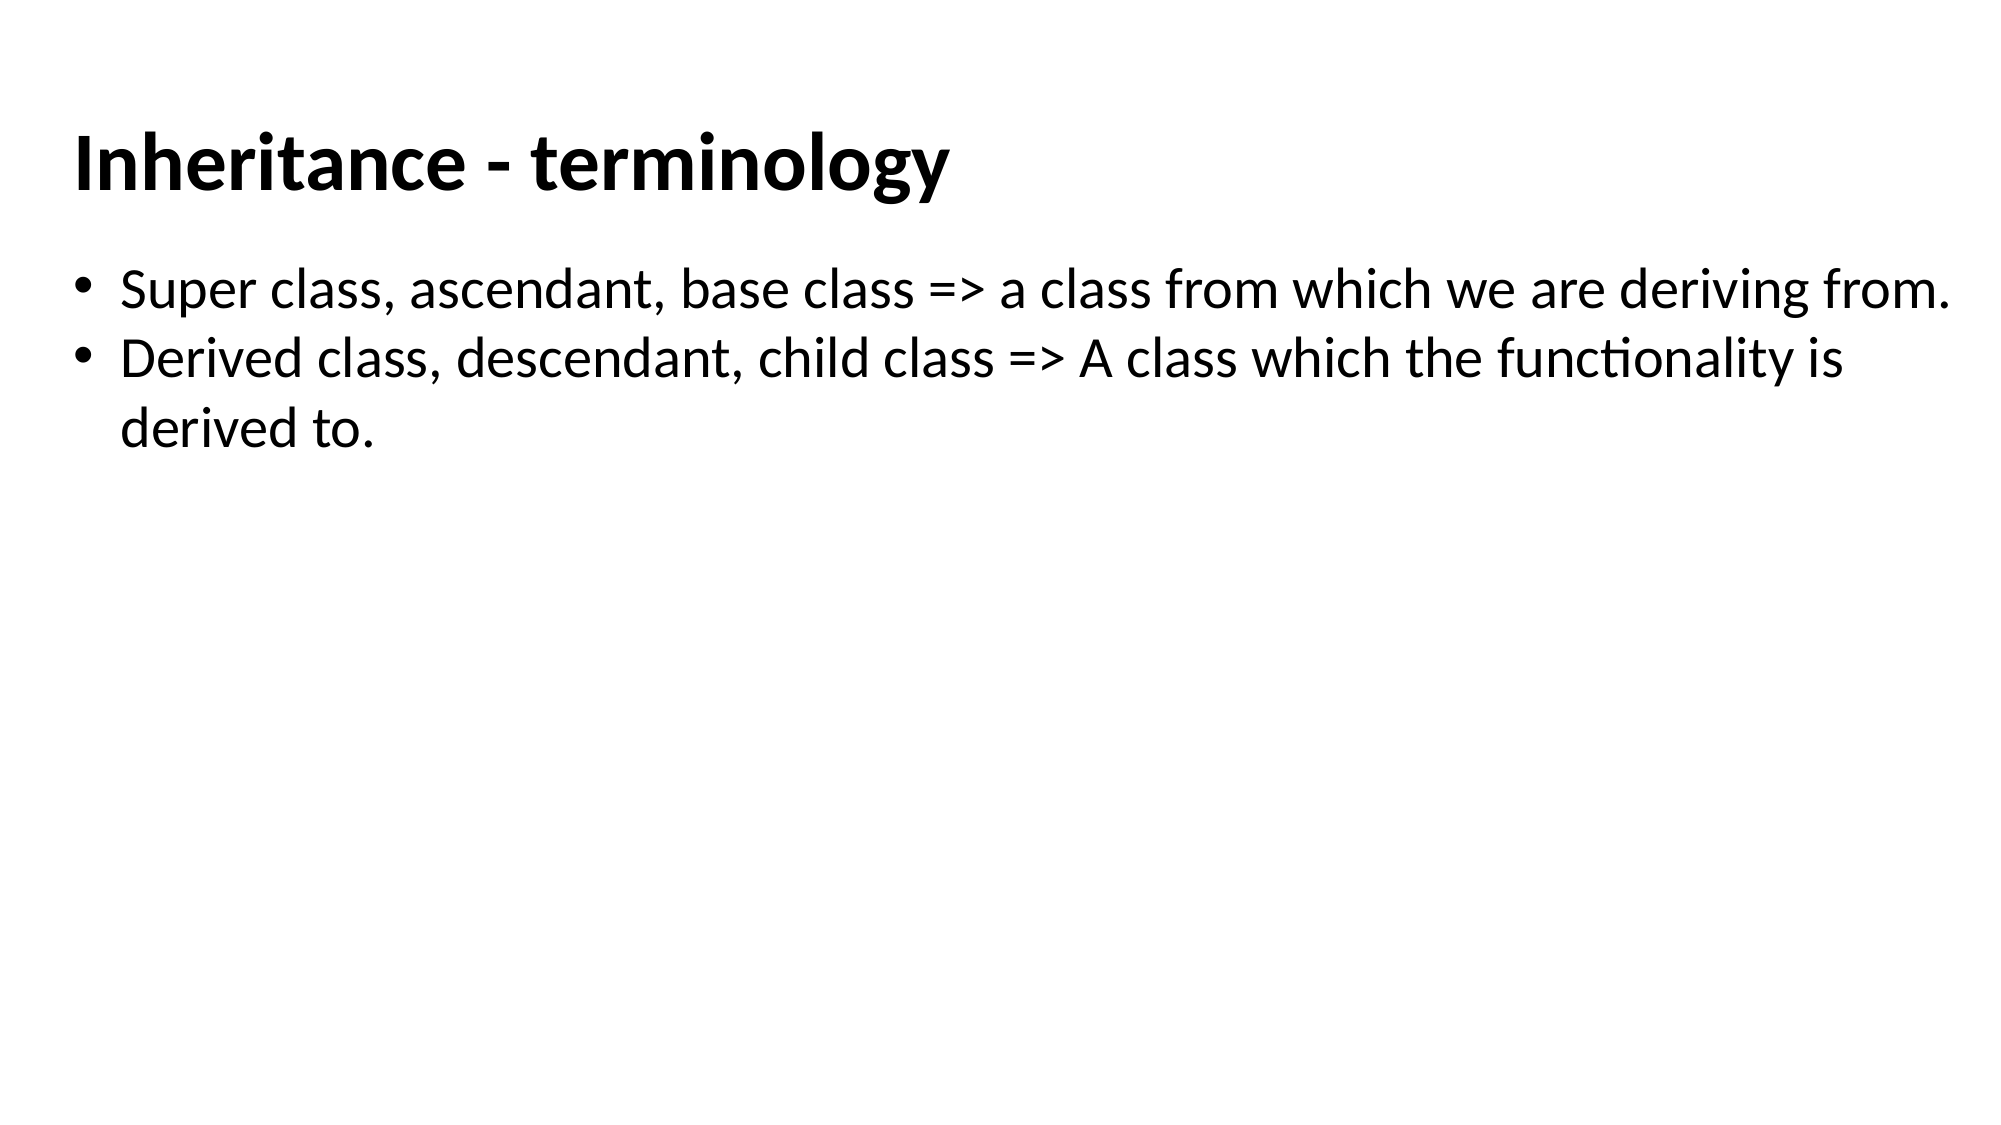

Inheritance - terminology
Super class, ascendant, base class => a class from which we are deriving from.
Derived class, descendant, child class => A class which the functionality is derived to.